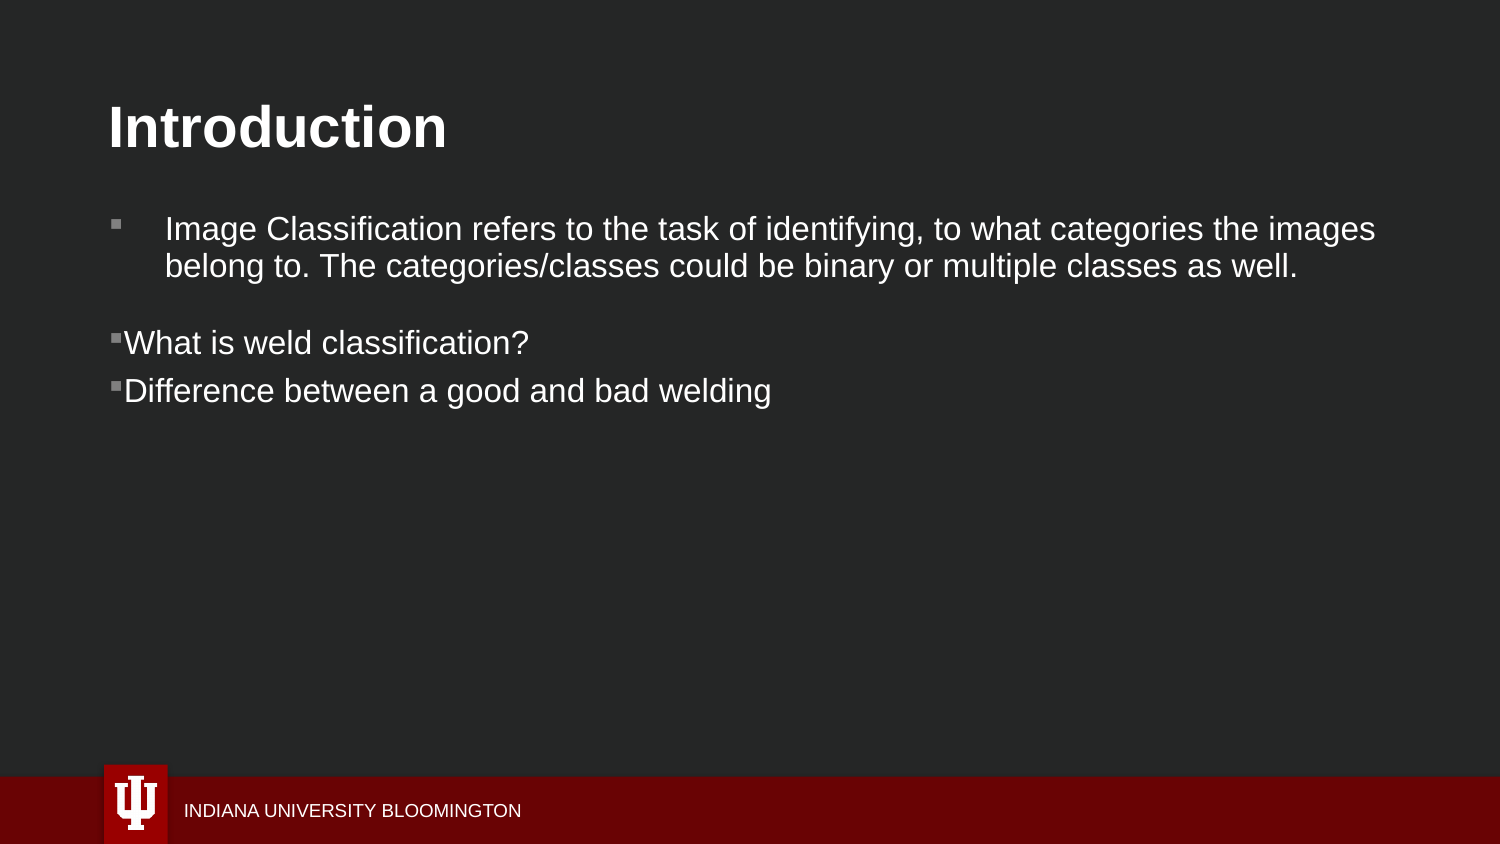

Introduction
Image Classification refers to the task of identifying, to what categories the images belong to. The categories/classes could be binary or multiple classes as well.
What is weld classification?
Difference between a good and bad welding